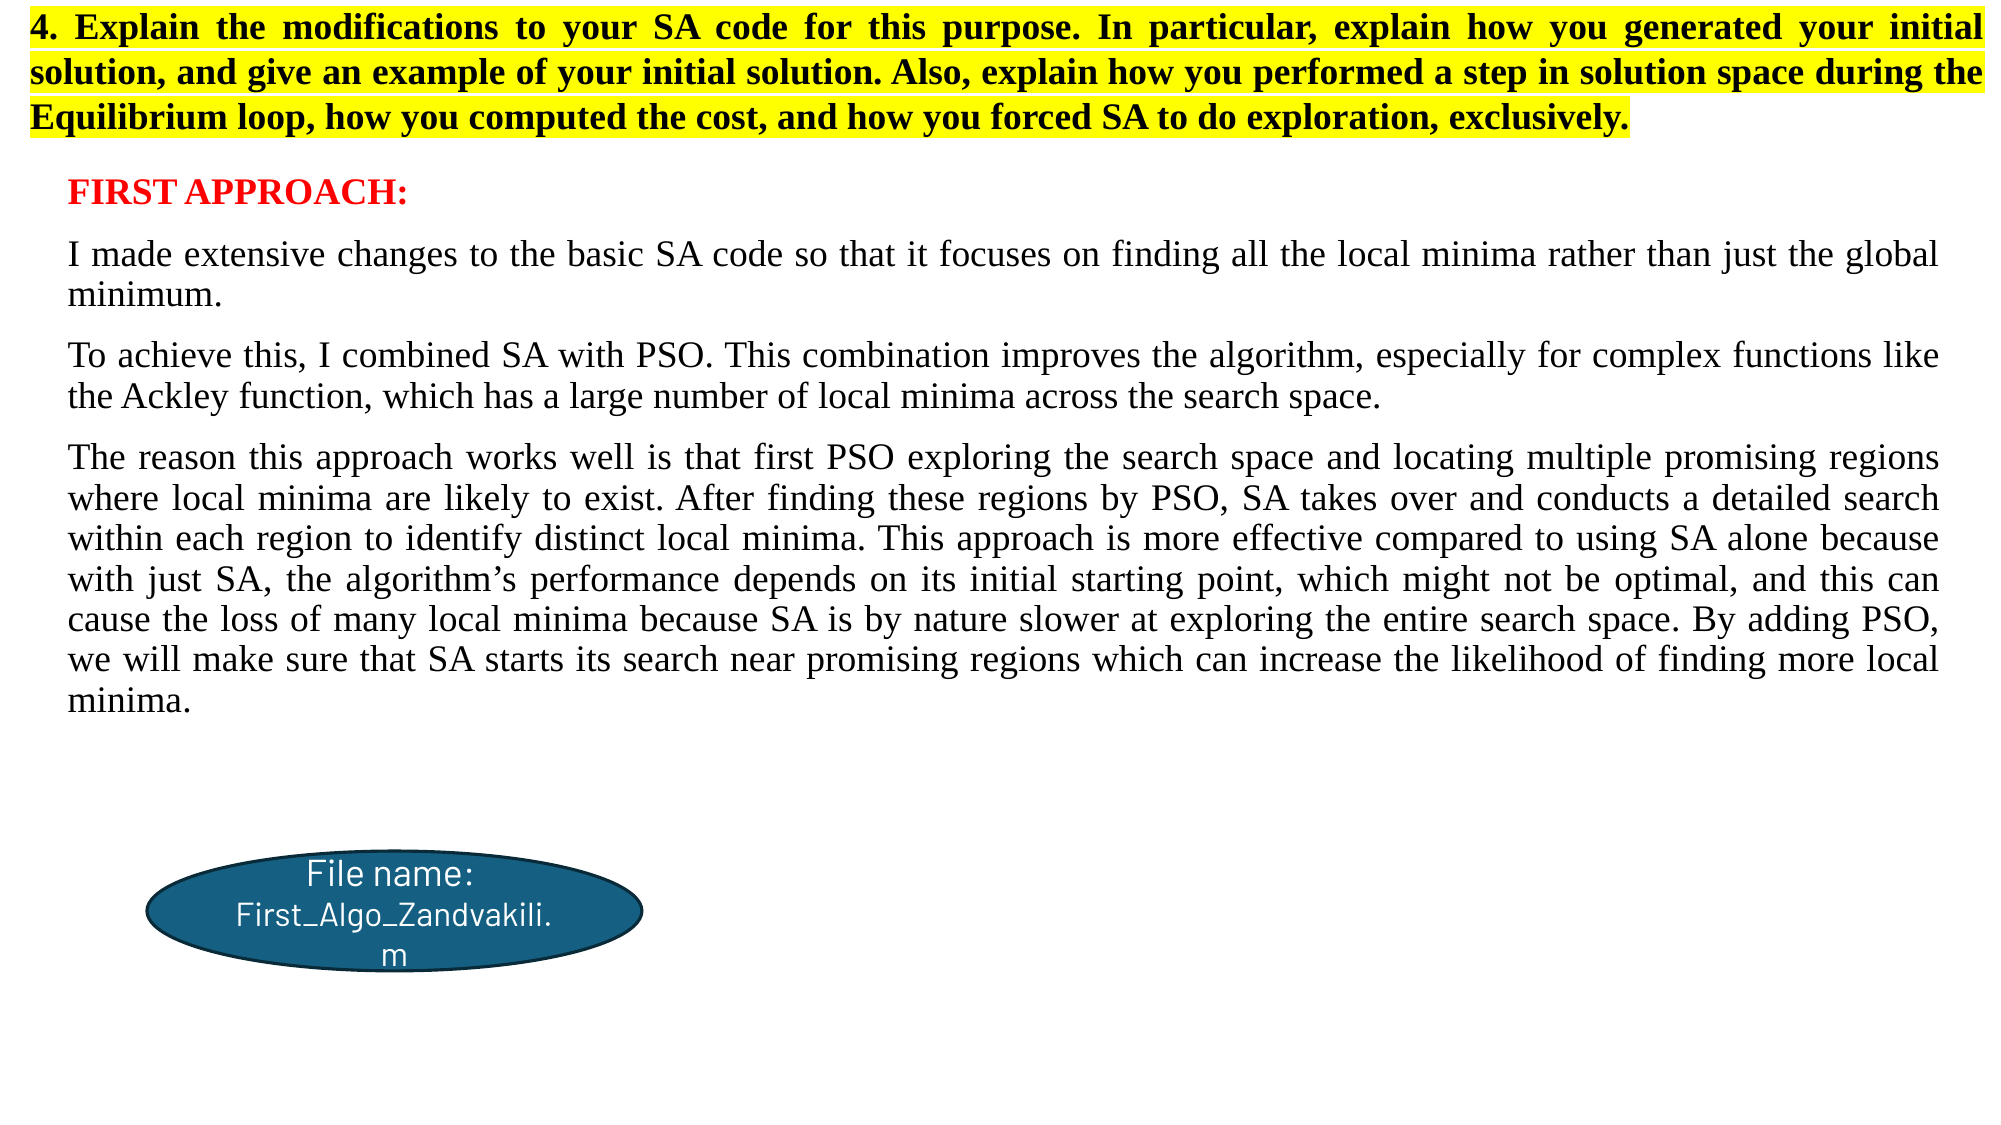

# 4. Explain the modifications to your SA code for this purpose. In particular, explain how you generated your initial solution, and give an example of your initial solution. Also, explain how you performed a step in solution space during the Equilibrium loop, how you computed the cost, and how you forced SA to do exploration, exclusively.
FIRST APPROACH:
I made extensive changes to the basic SA code so that it focuses on finding all the local minima rather than just the global minimum.
To achieve this, I combined SA with PSO. This combination improves the algorithm, especially for complex functions like the Ackley function, which has a large number of local minima across the search space.
The reason this approach works well is that first PSO exploring the search space and locating multiple promising regions where local minima are likely to exist. After finding these regions by PSO, SA takes over and conducts a detailed search within each region to identify distinct local minima. This approach is more effective compared to using SA alone because with just SA, the algorithm’s performance depends on its initial starting point, which might not be optimal, and this can cause the loss of many local minima because SA is by nature slower at exploring the entire search space. By adding PSO, we will make sure that SA starts its search near promising regions which can increase the likelihood of finding more local minima.

File name:
First_Algo_Zandvakili.m